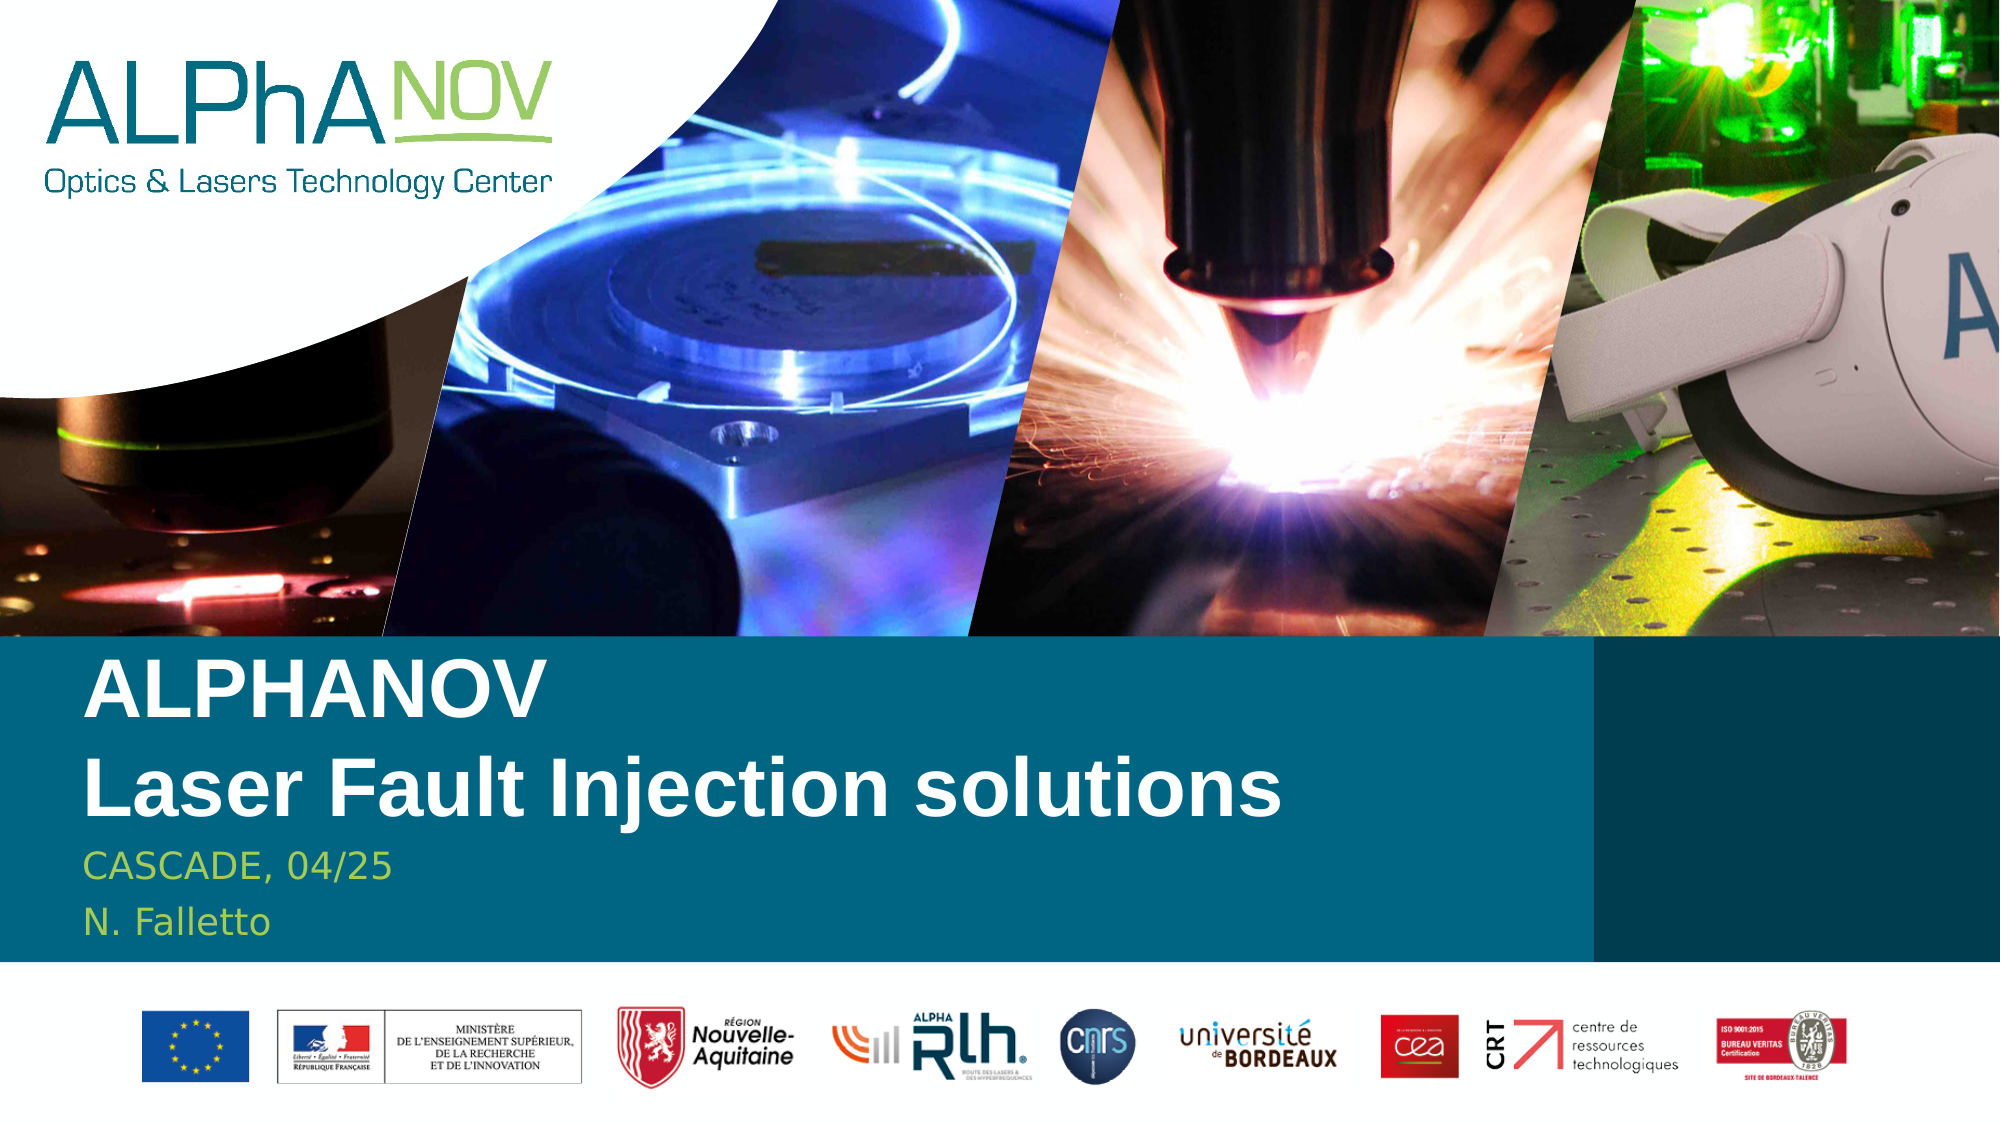

ALPHANOV
Laser Fault Injection solutions
CASCADE, 04/25

N. Falletto